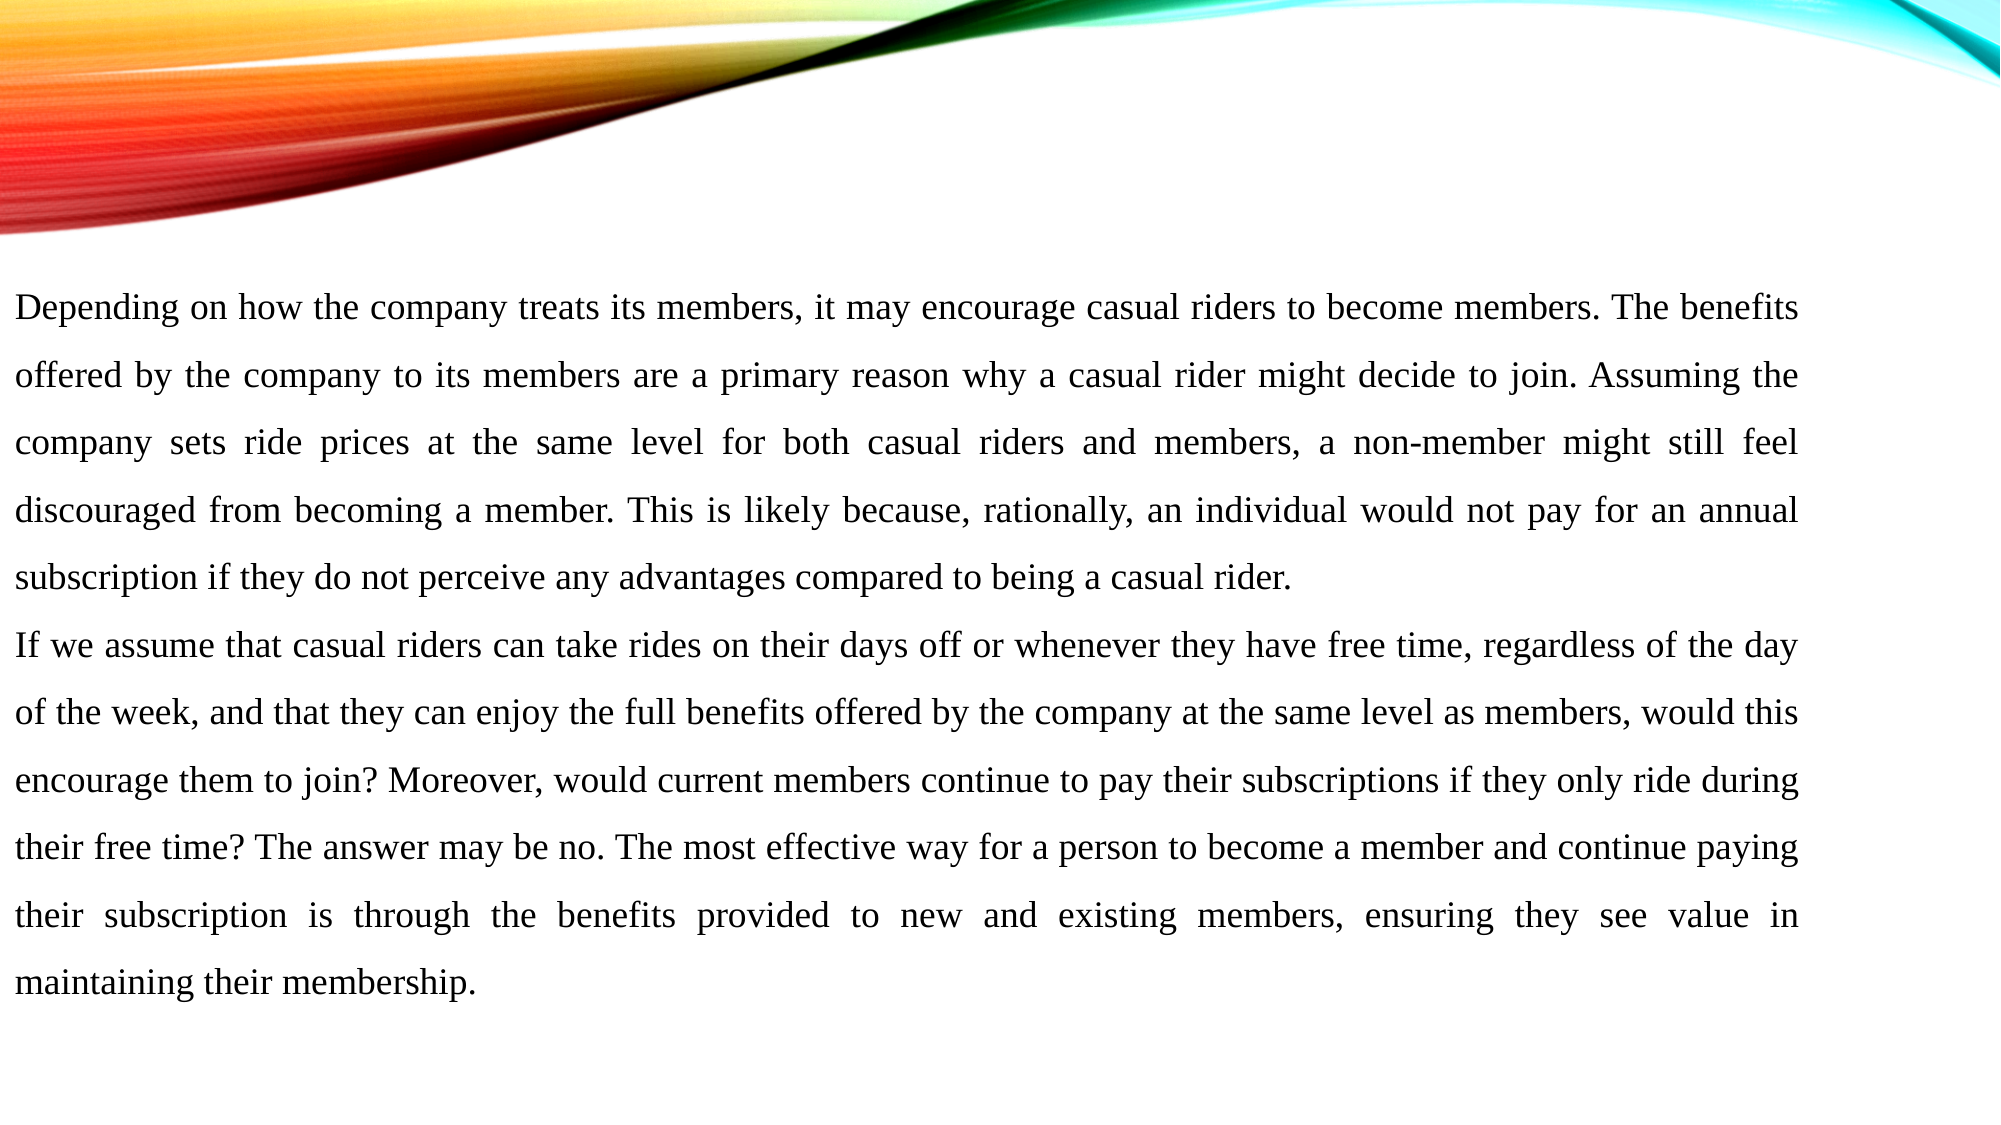

Depending on how the company treats its members, it may encourage casual riders to become members. The benefits offered by the company to its members are a primary reason why a casual rider might decide to join. Assuming the company sets ride prices at the same level for both casual riders and members, a non-member might still feel discouraged from becoming a member. This is likely because, rationally, an individual would not pay for an annual subscription if they do not perceive any advantages compared to being a casual rider.
If we assume that casual riders can take rides on their days off or whenever they have free time, regardless of the day of the week, and that they can enjoy the full benefits offered by the company at the same level as members, would this encourage them to join? Moreover, would current members continue to pay their subscriptions if they only ride during their free time? The answer may be no. The most effective way for a person to become a member and continue paying their subscription is through the benefits provided to new and existing members, ensuring they see value in maintaining their membership.